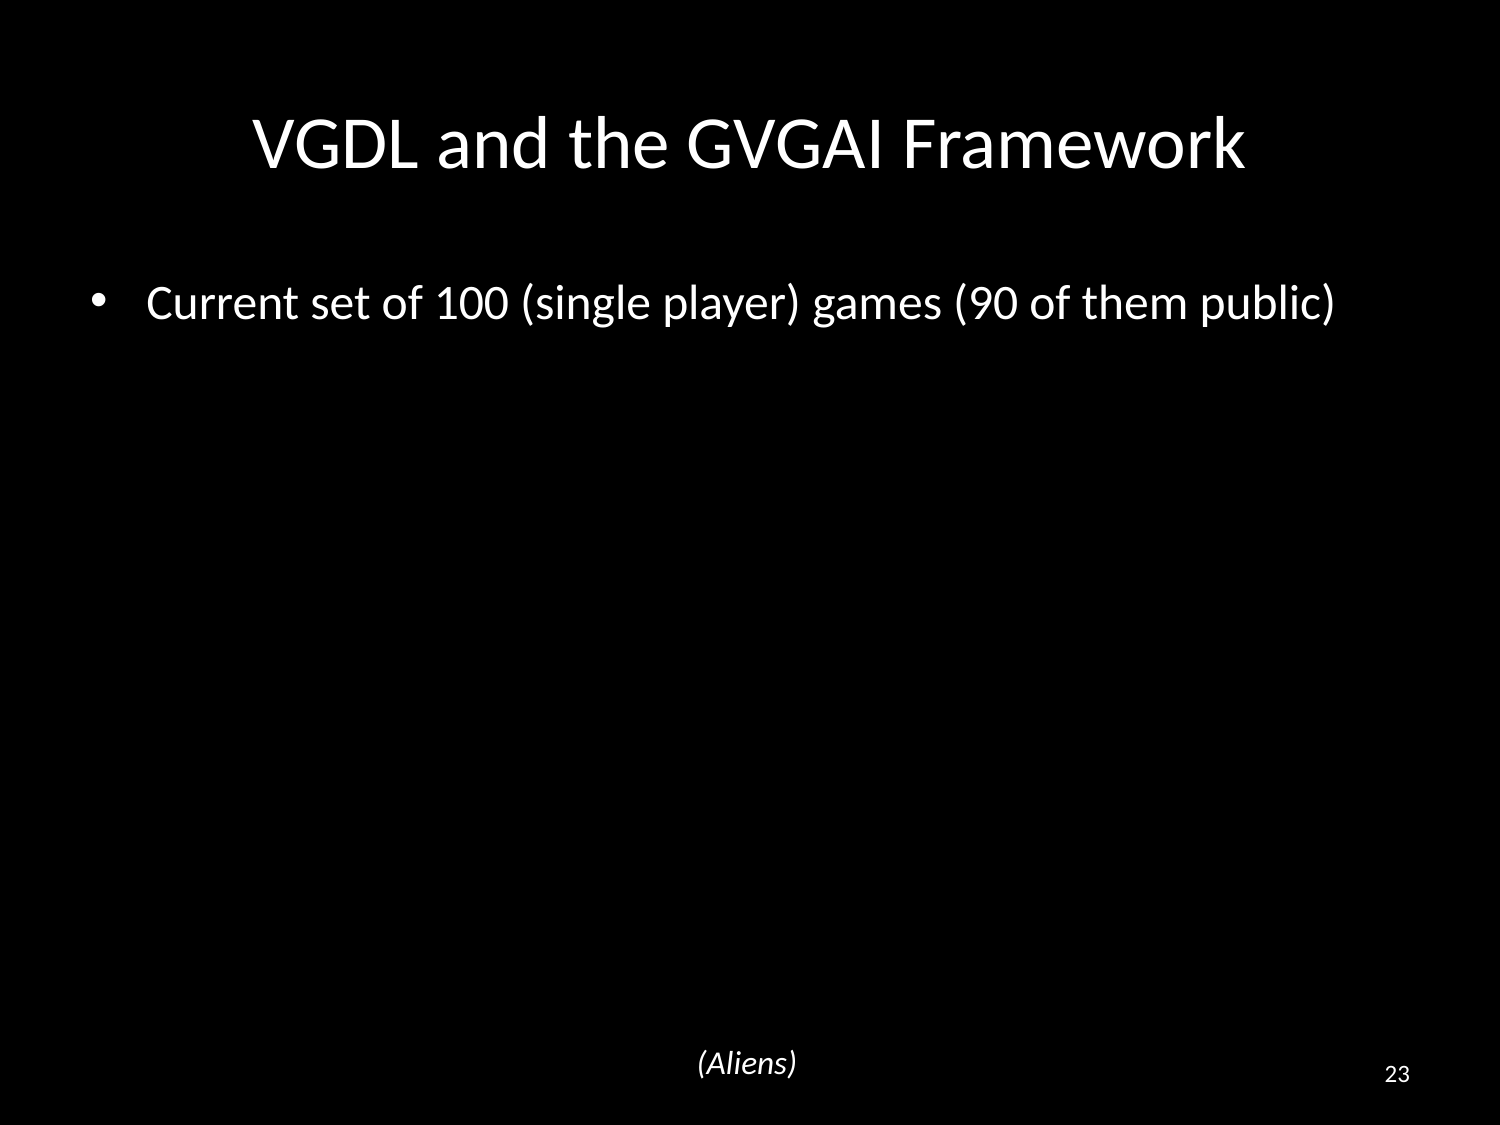

# VGDL and the GVGAI Framework
Current set of 100 (single player) games (90 of them public)

(Aliens)

23